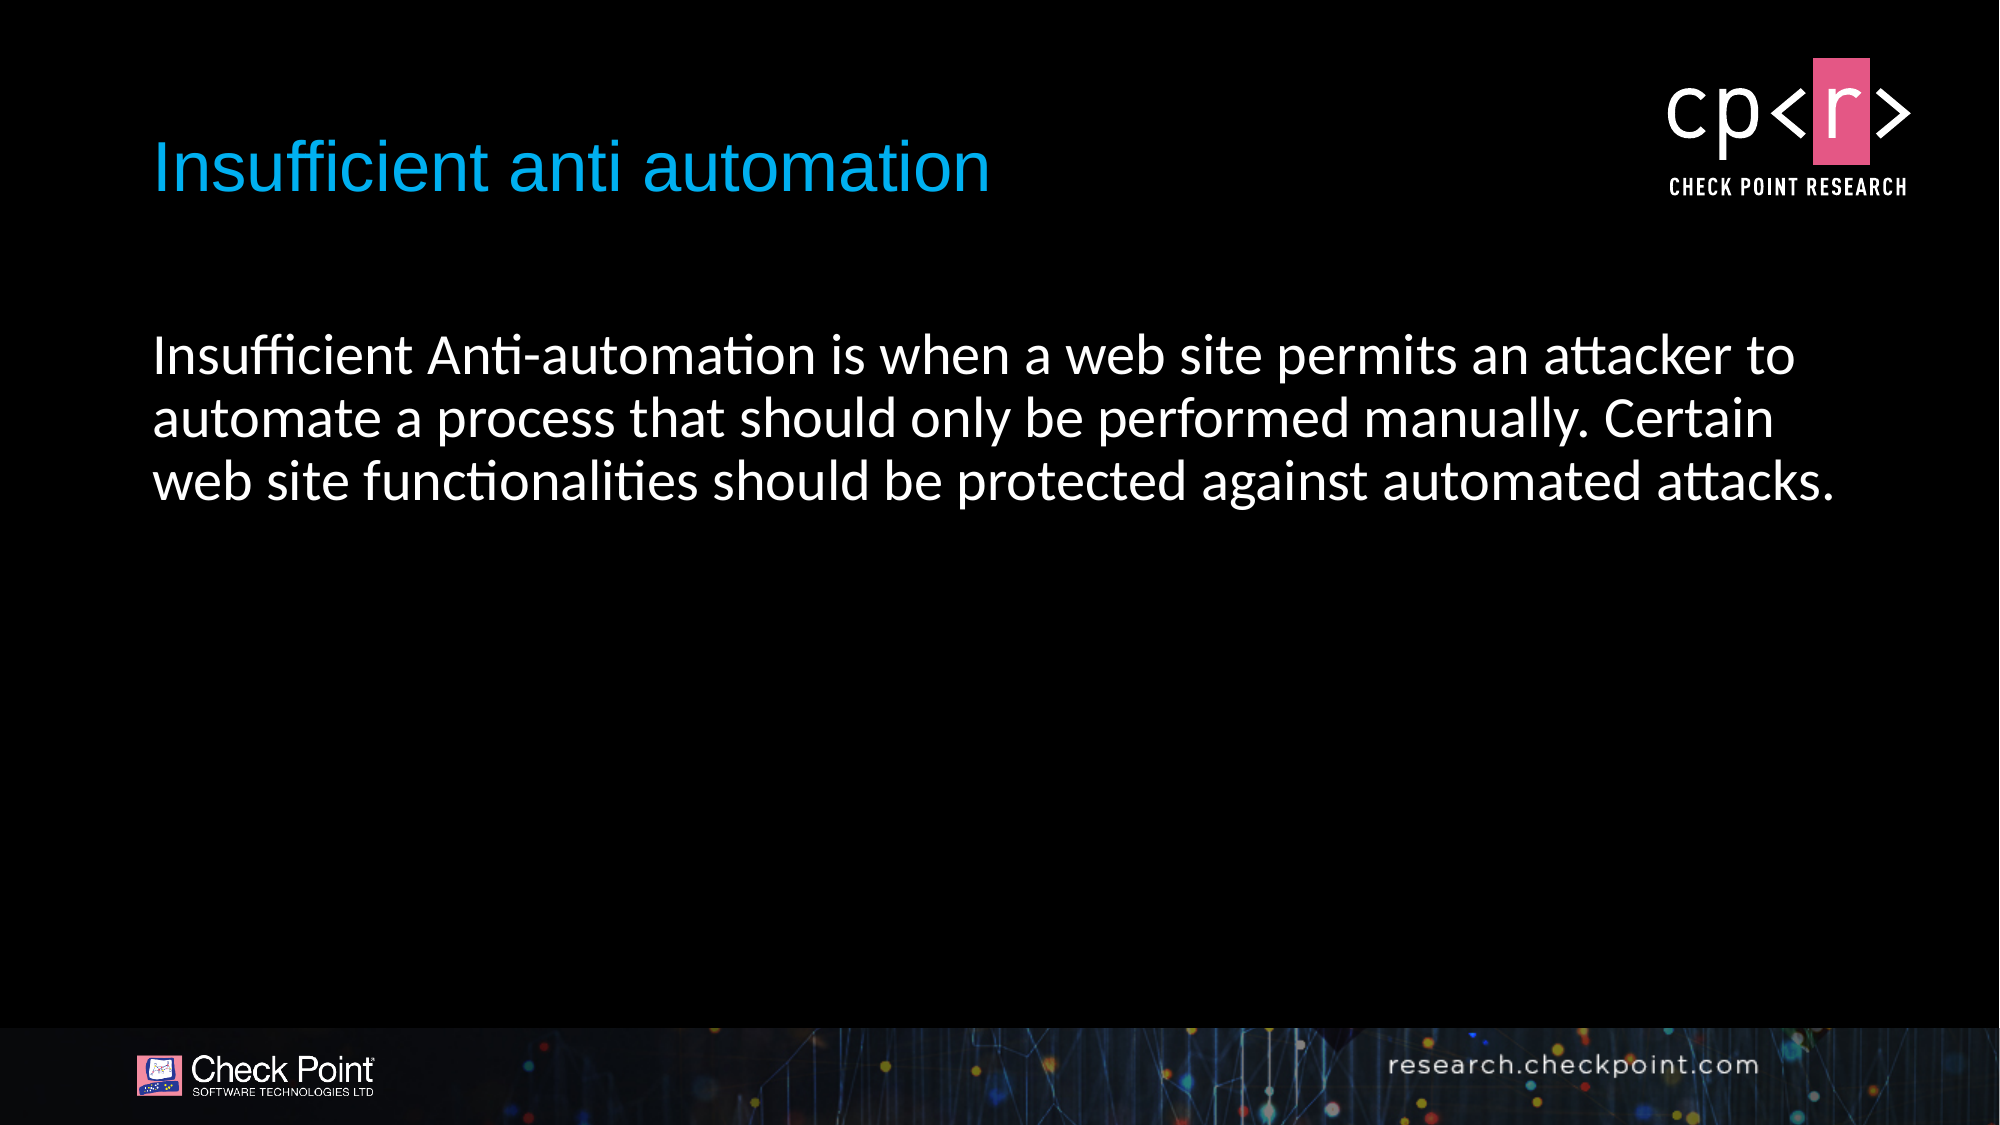

# Insufficient anti automation
Insufficient Anti-automation is when a web site permits an attacker to automate a process that should only be performed manually. Certain web site functionalities should be protected against automated attacks.